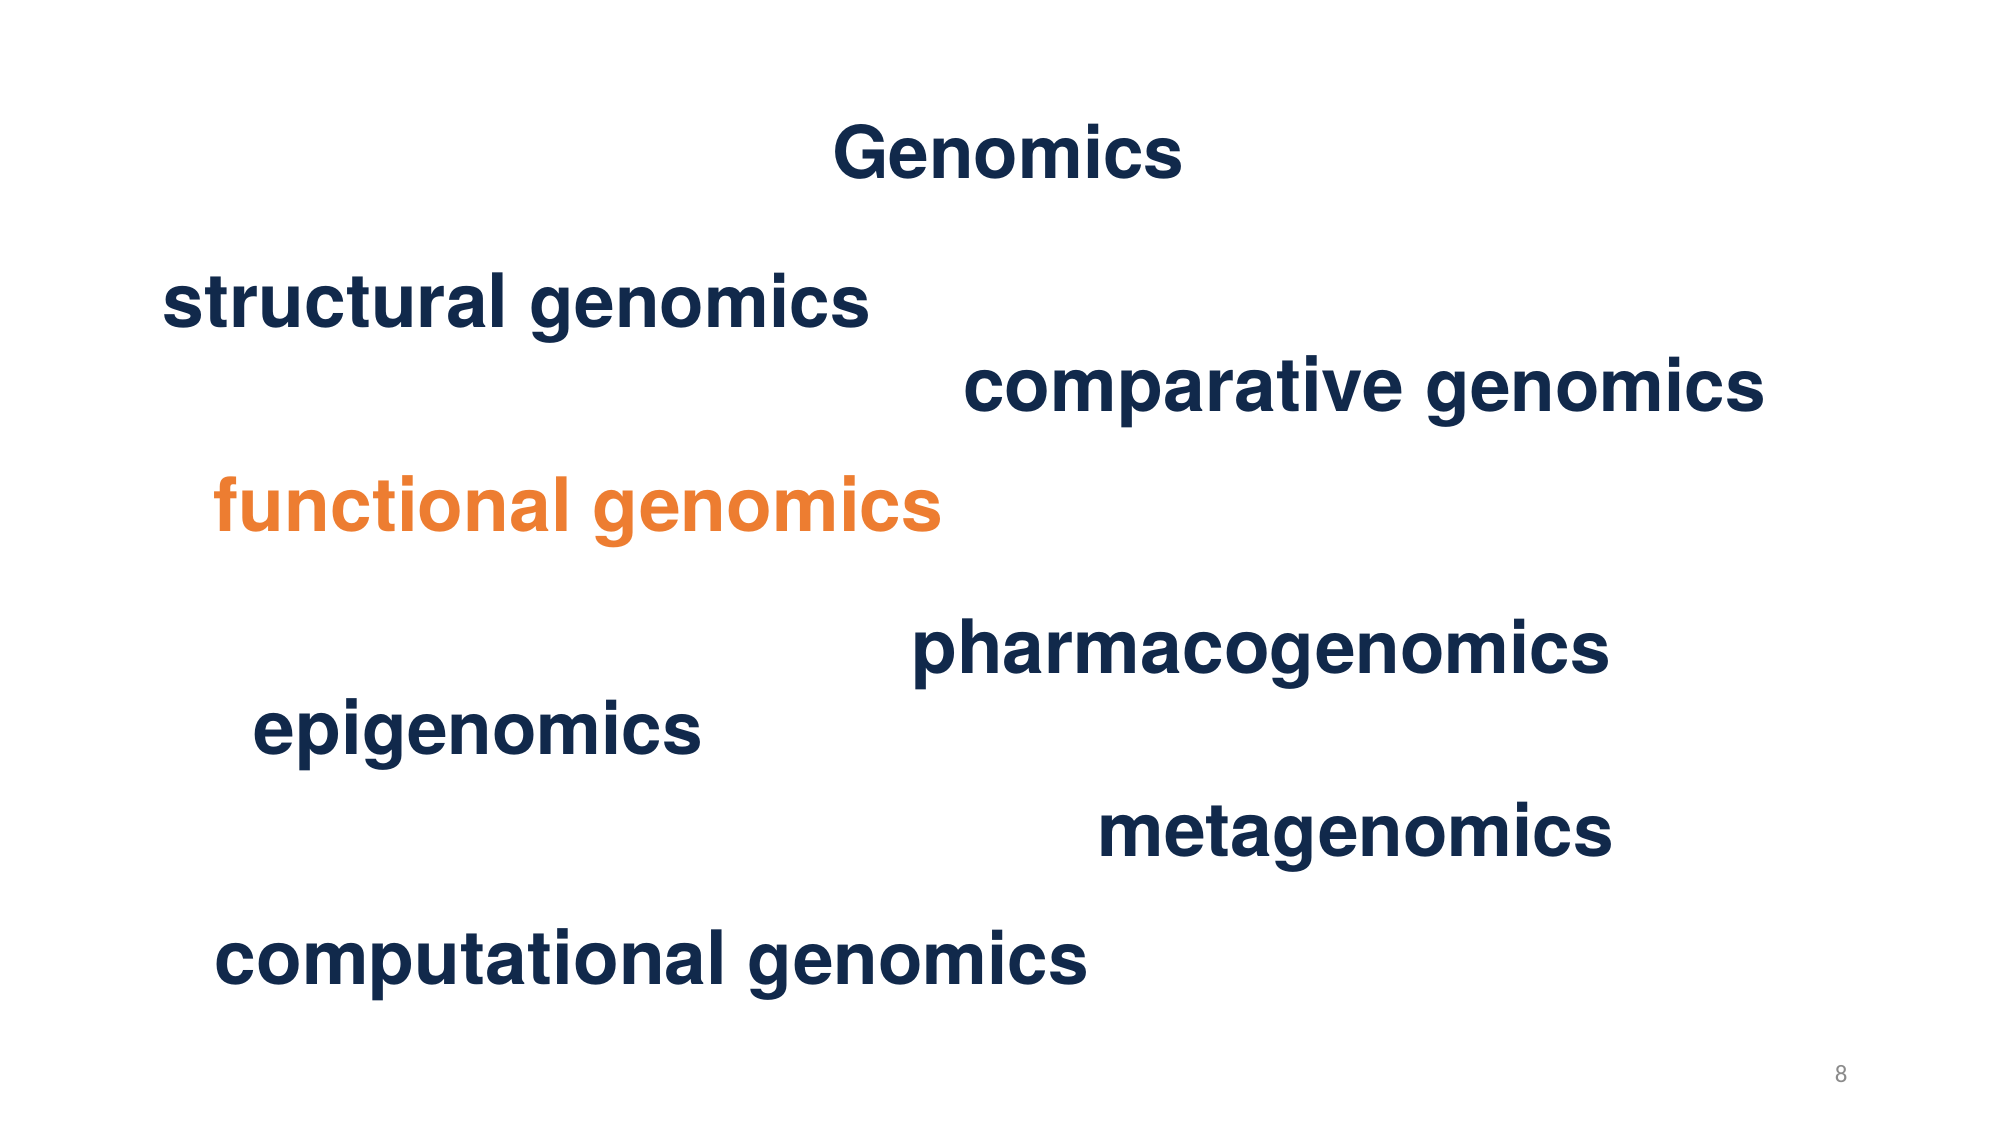

Genomics

   structural genomics
   comparative genomics
functional genomics
   pharmacogenomics
   epigenomics
   metagenomics
   computational genomics
8